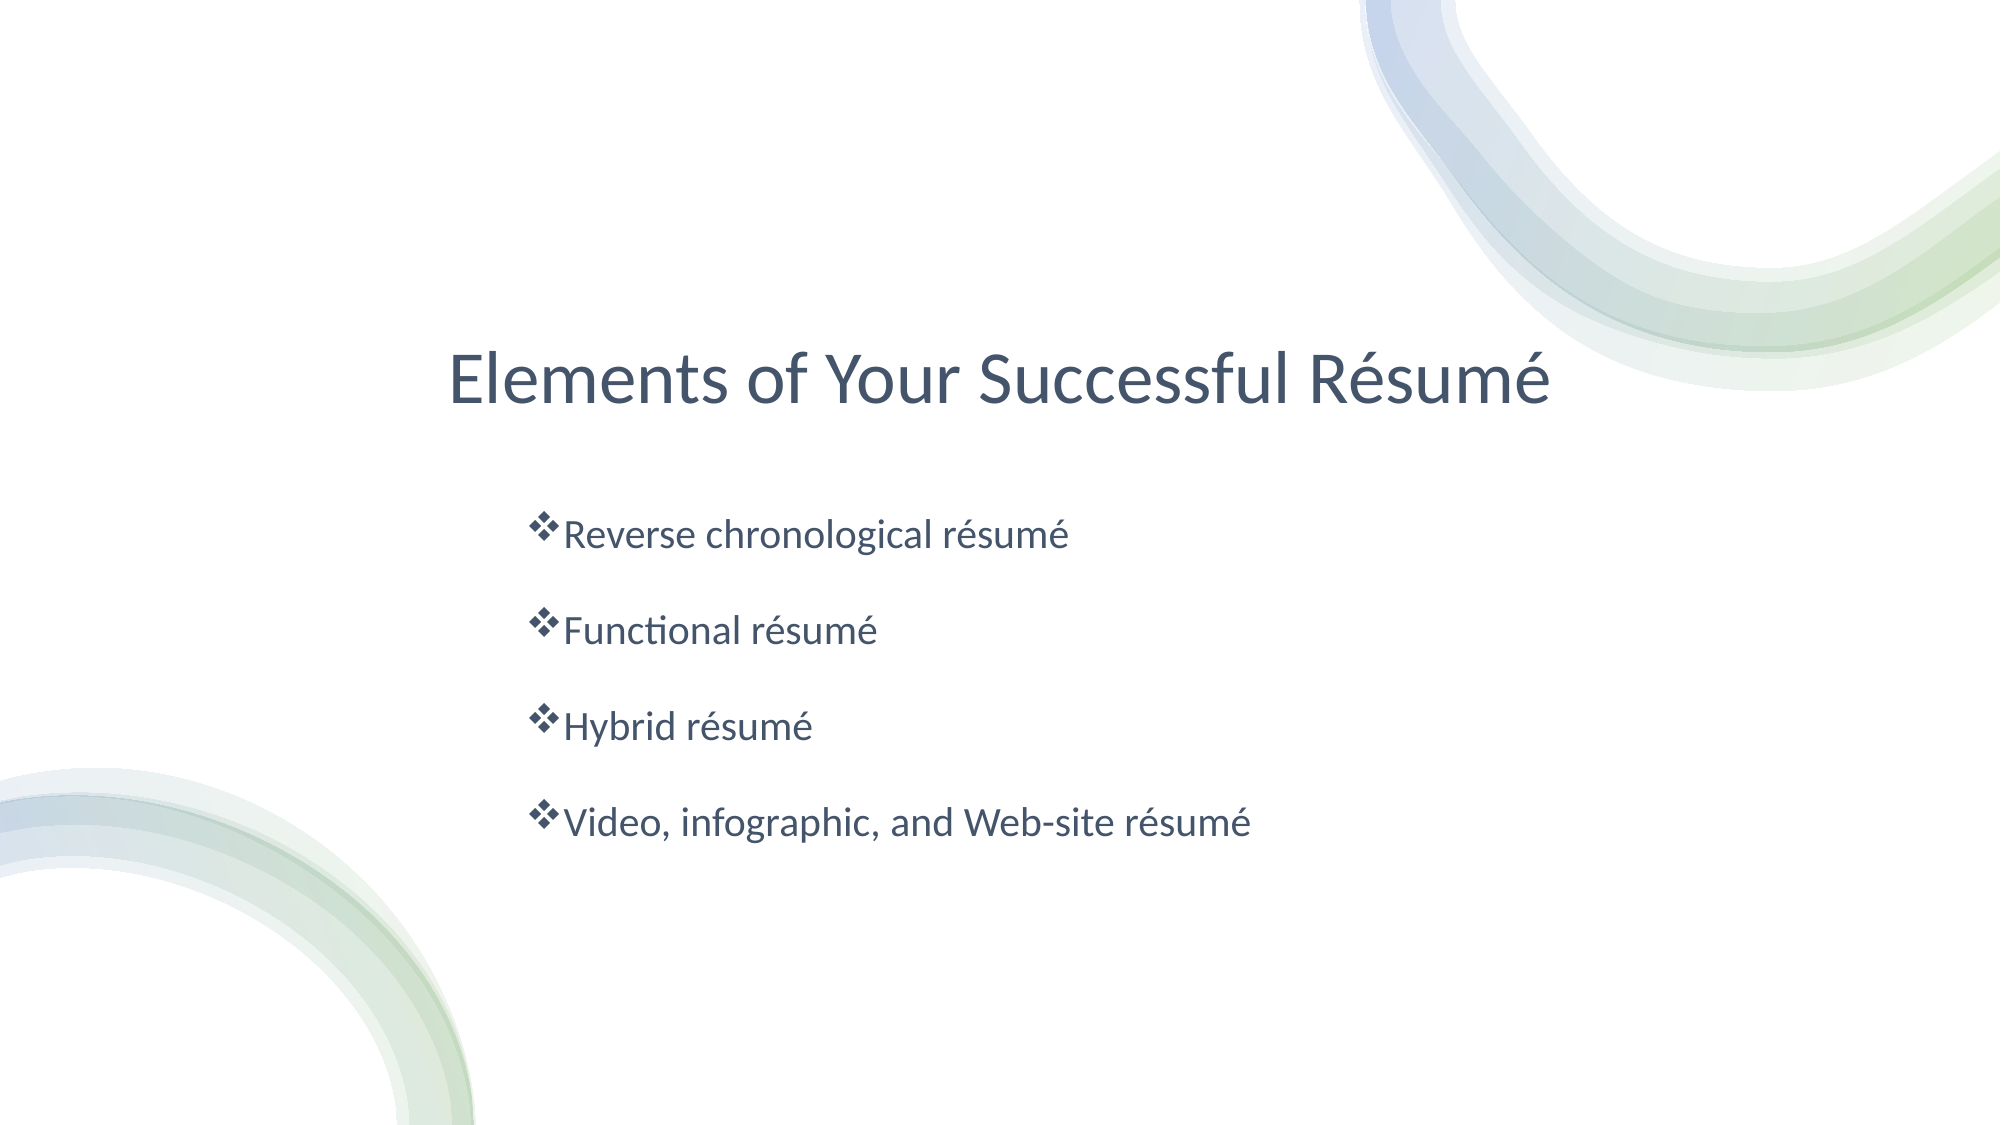

# Elements of Your Successful Résumé
Reverse chronological résumé
Functional résumé
Hybrid résumé
Video, infographic, and Web-site résumé